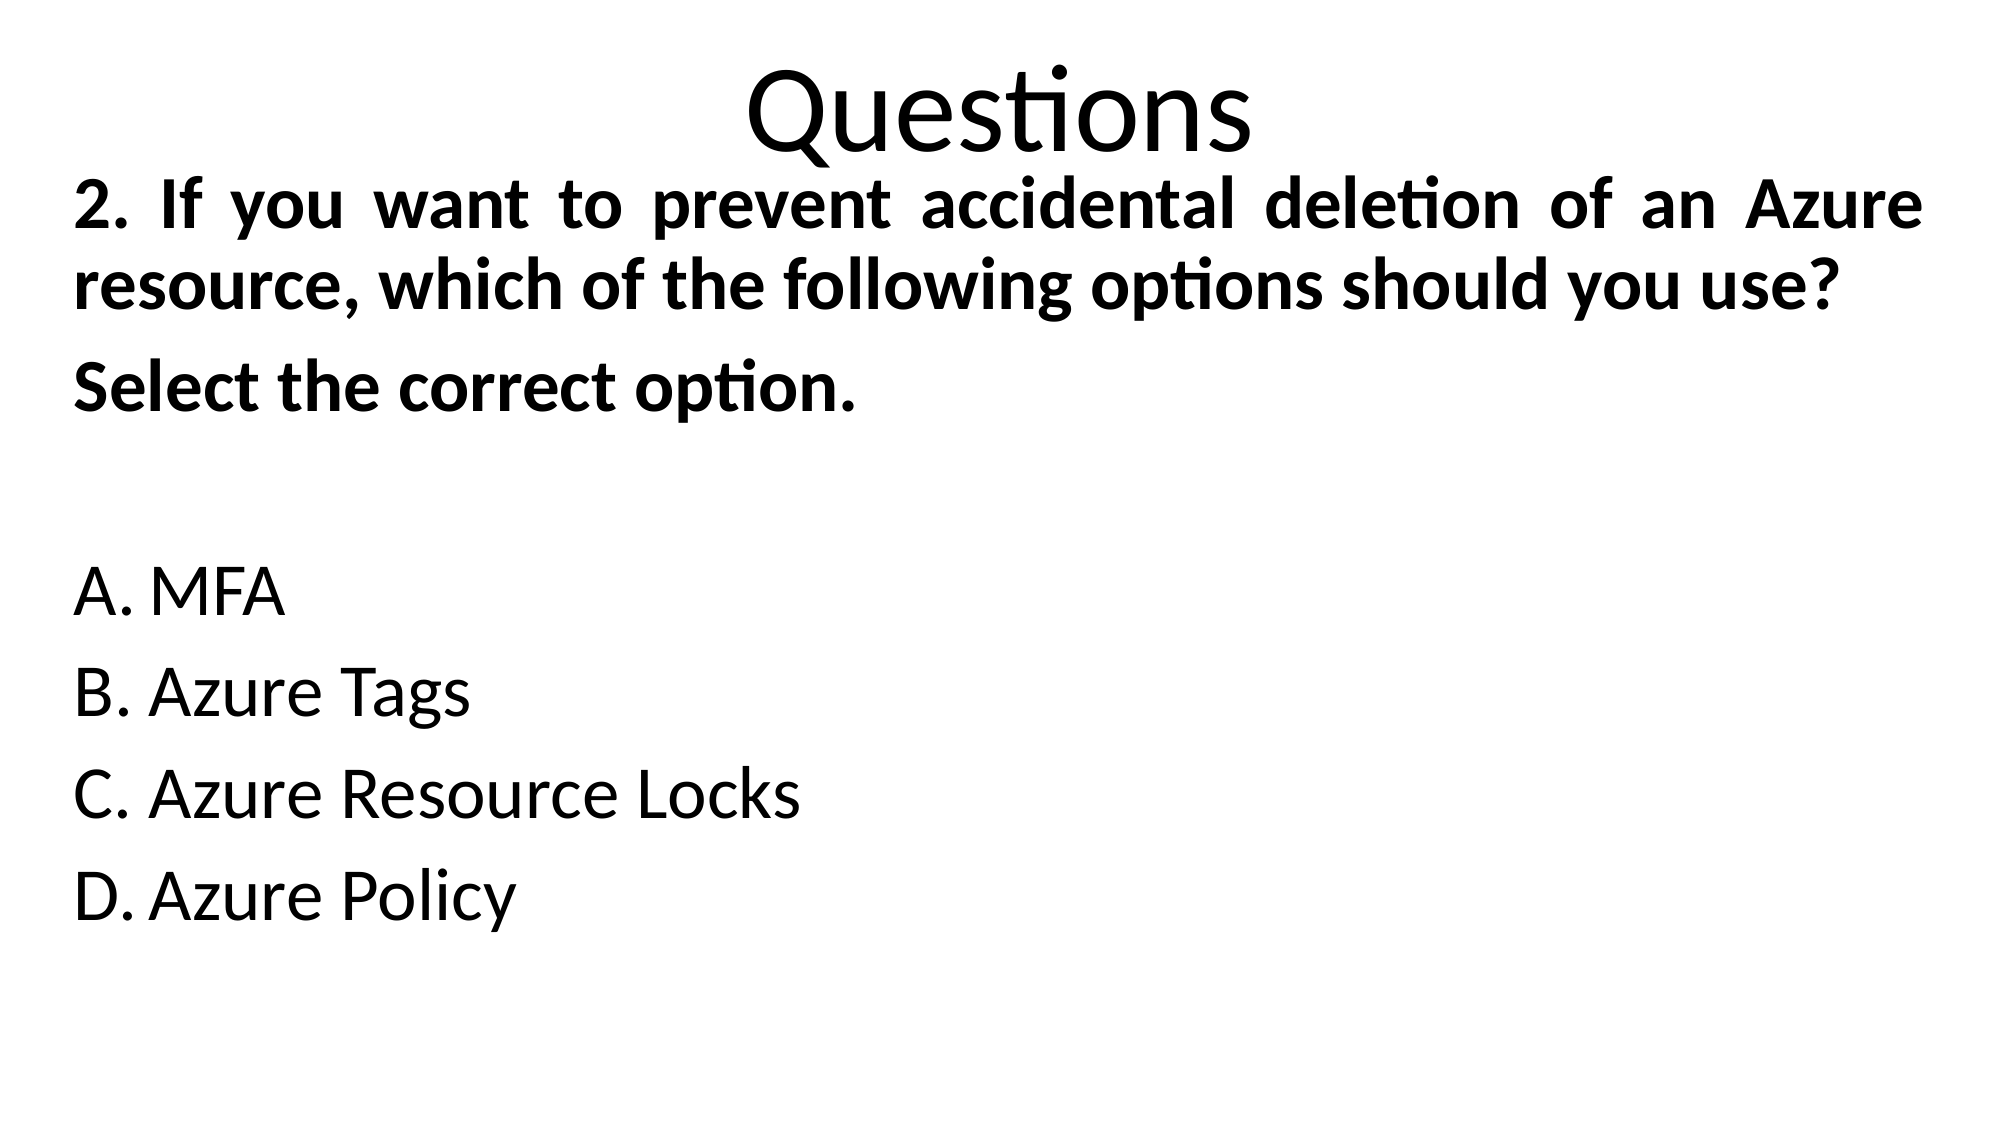

# Questions
2. If you want to prevent accidental deletion of an Azure resource, which of the following options should you use?
Select the correct option.

MFA
Azure Tags
Azure Resource Locks
Azure Policy